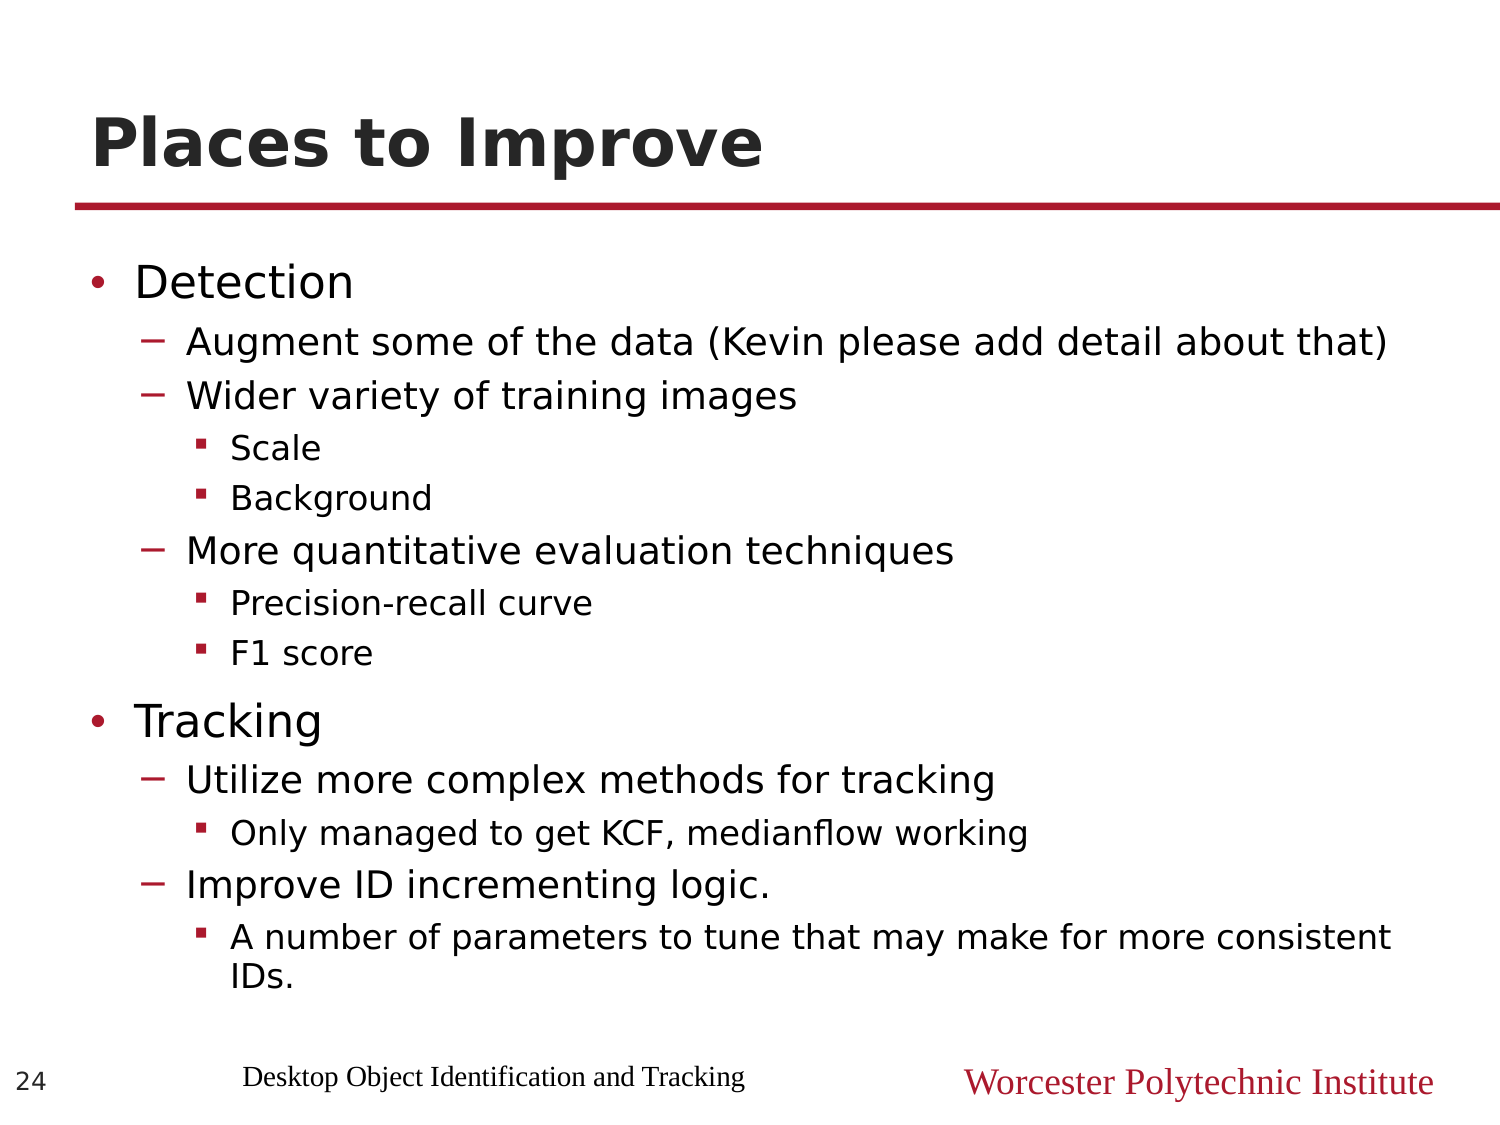

# Places to Improve
Detection
Augment some of the data (Kevin please add detail about that)
Wider variety of training images
Scale
Background
More quantitative evaluation techniques
Precision-recall curve
F1 score
Tracking
Utilize more complex methods for tracking
Only managed to get KCF, medianflow working
Improve ID incrementing logic.
A number of parameters to tune that may make for more consistent IDs.

24
Desktop Object Identification and Tracking